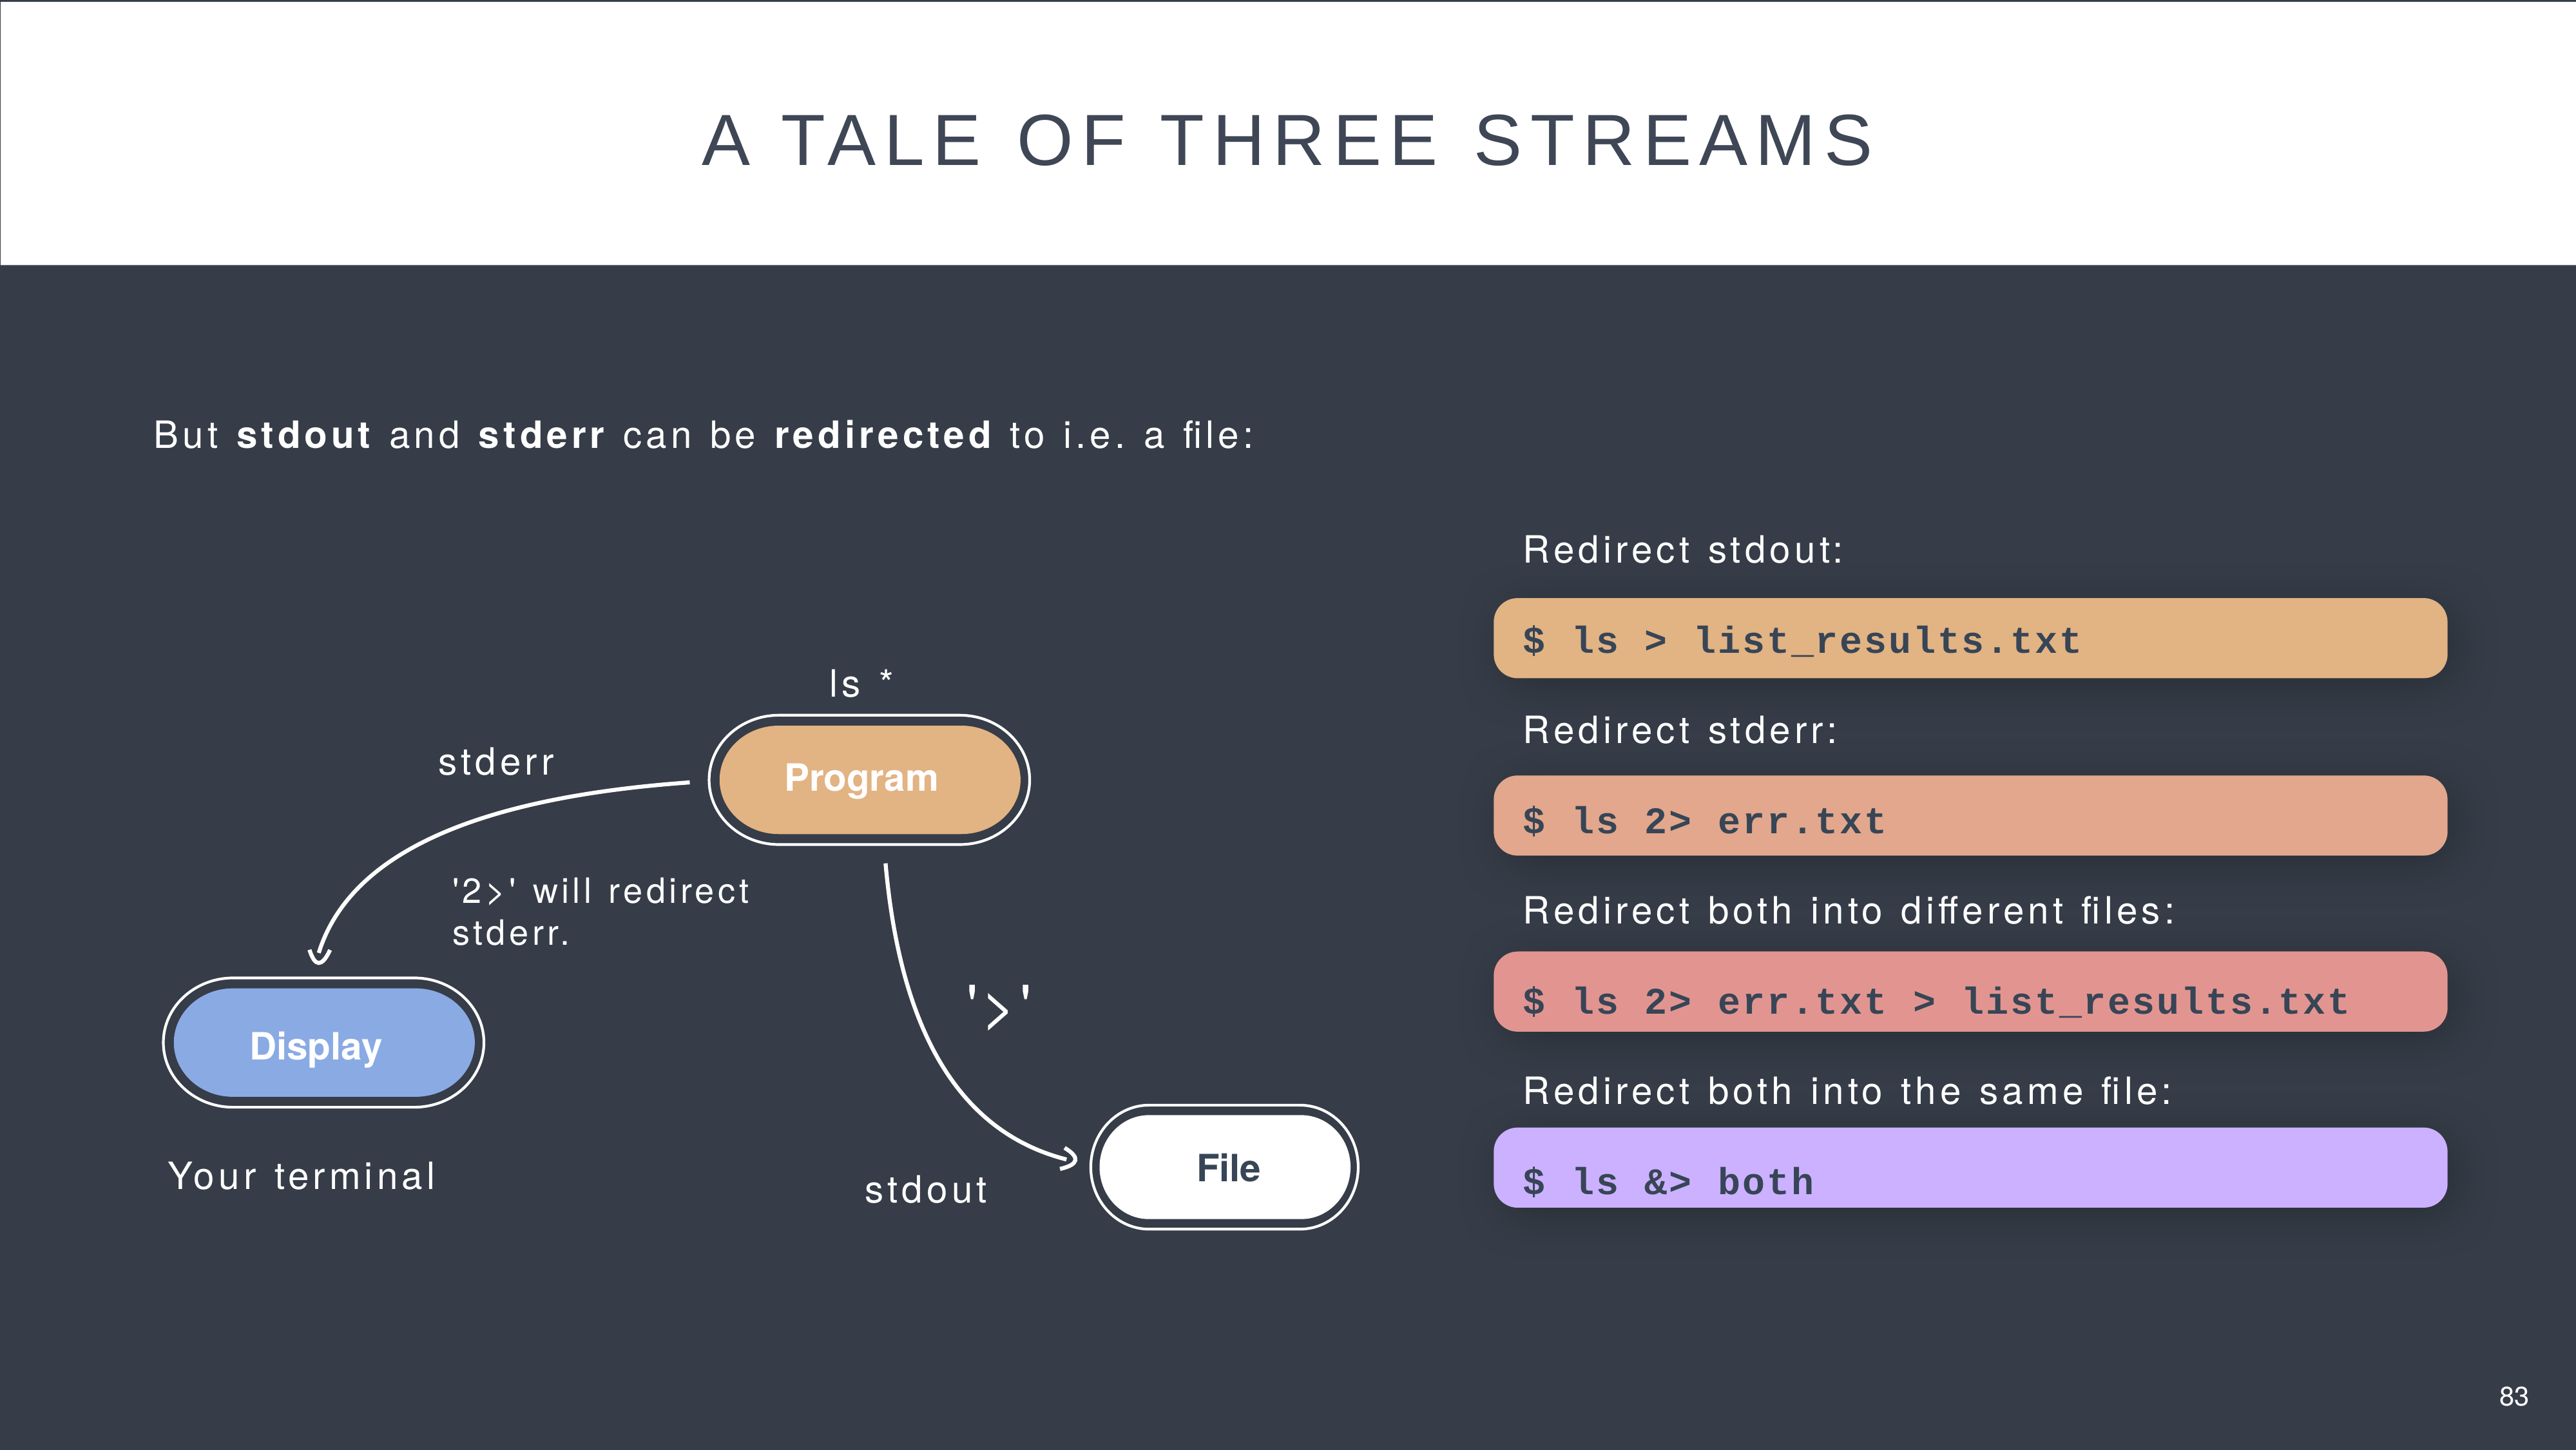

A TALE OF THREE STREAMS
But stdout and stderr can be redirected to i.e. a file:
Redirect stdout:

$ ls > list_results.txt

Redirect stderr:

$ ls 2> err.txt

Redirect both into different files:

$ ls 2> err.txt > list_results.txt

Redirect both into the same file:

$ ls &> both

ls *

stderr
  Program

'2>' will redirect
stderr.

'>'

  Display

Your terminal
  File

stdout
83